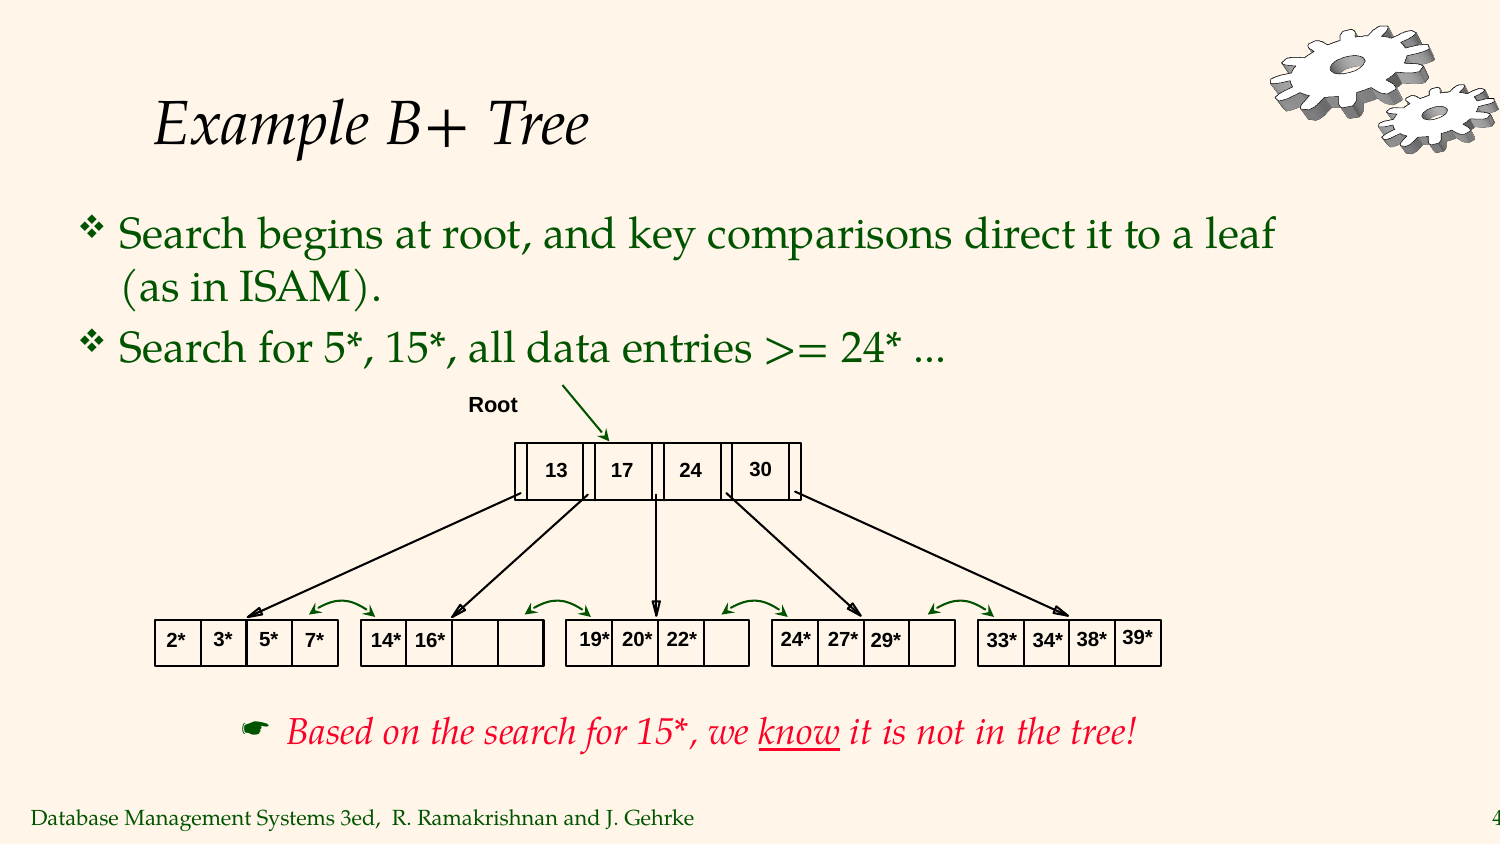

# Example B+ Tree
Search begins at root, and key comparisons direct it to a leaf (as in ISAM).
Search for 5*, 15*, all data entries >= 24* ...
Root

30
13
17
24

39*

3*
5*
19*
20*
22*
24*
27*
38*
2*
7*
14*
16*
29*
33*
34*
 Based on the search for 15*, we know it is not in the tree!